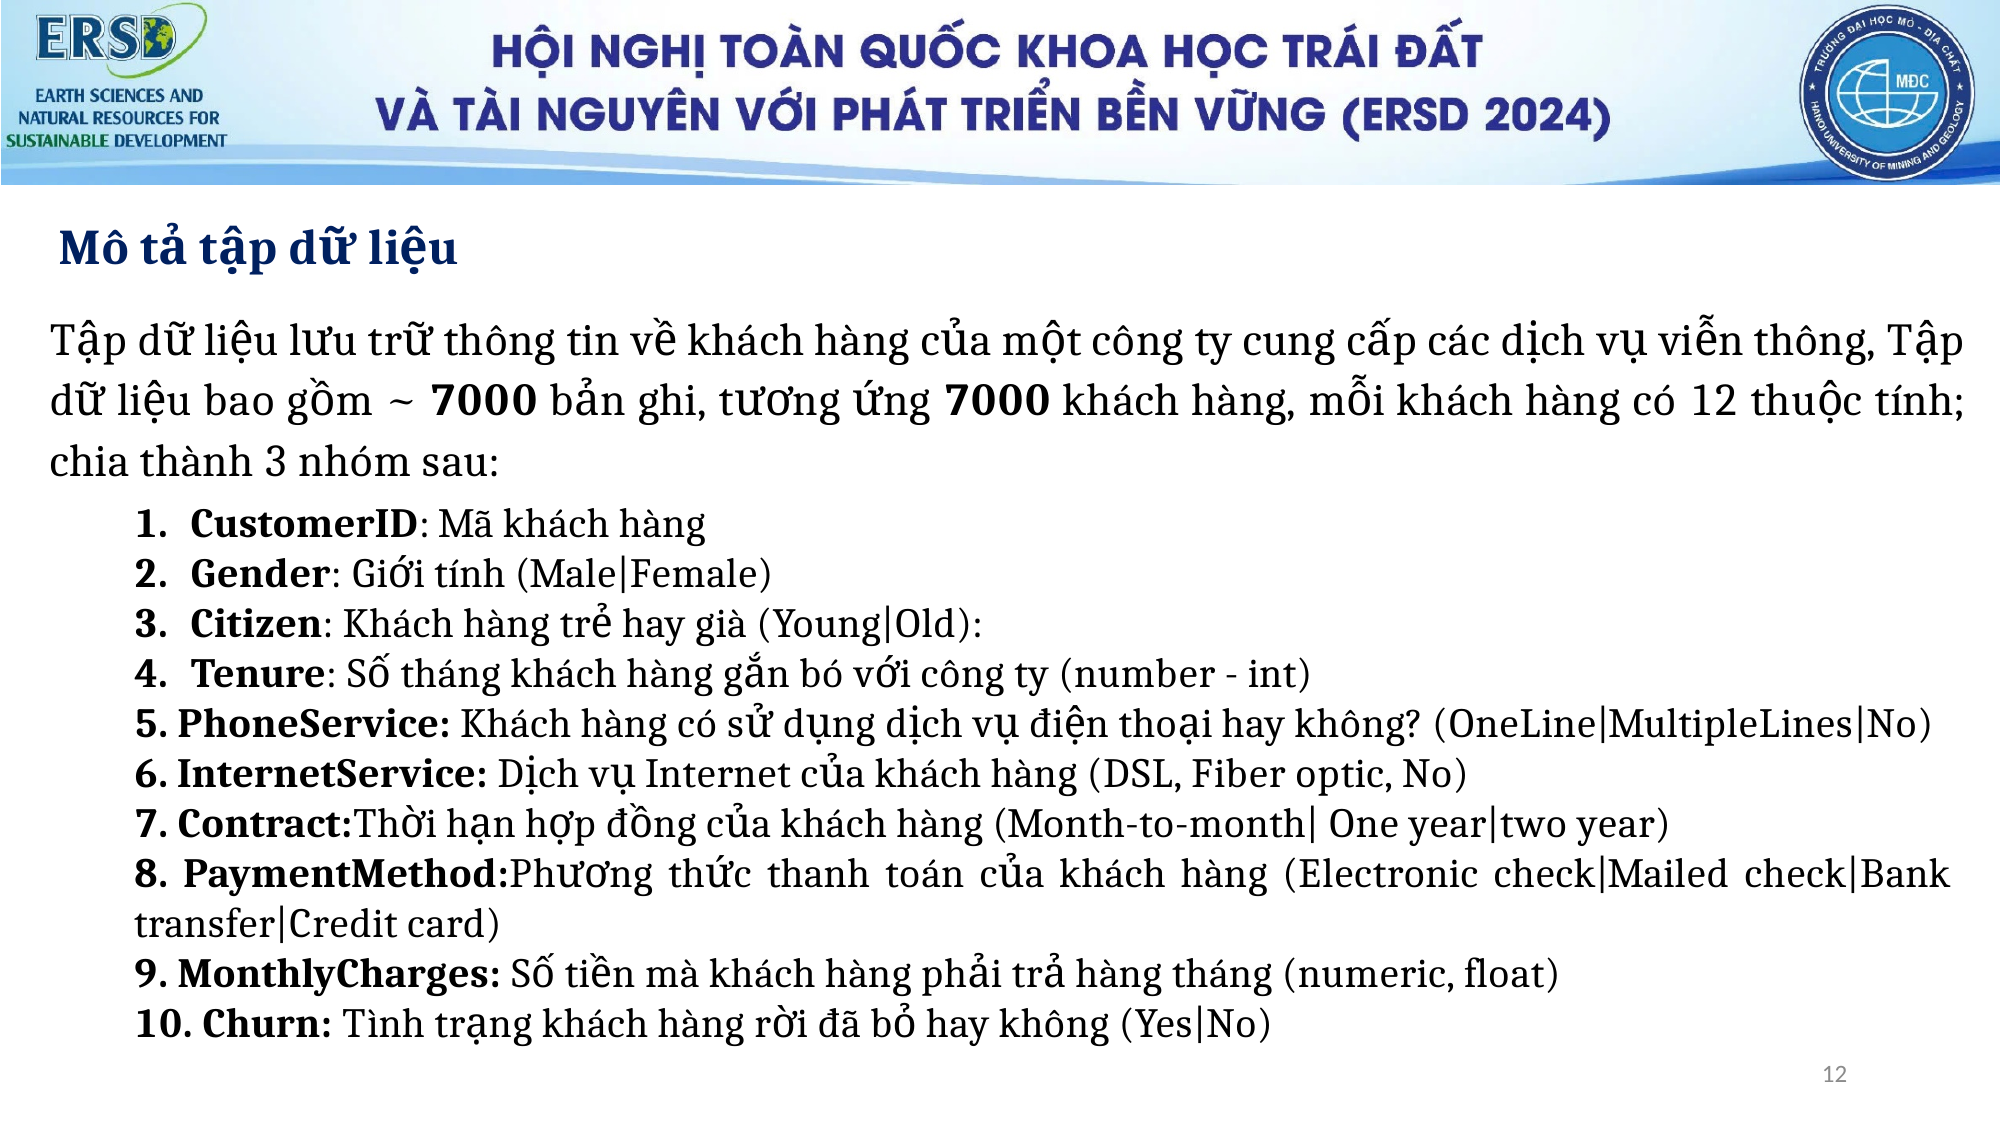

Mô tả tập dữ liệu
Tập dữ liệu lưu trữ thông tin về khách hàng của một công ty cung cấp các dịch vụ viễn thông, Tập dữ liệu bao gồm ~ 7000 bản ghi, tương ứng 7000 khách hàng, mỗi khách hàng có 12 thuộc tính; chia thành 3 nhóm sau:

CustomerID: Mã khách hàng
Gender: Giới tính (Male|Female)
Citizen: Khách hàng trẻ hay già (Young|Old):
Tenure: Số tháng khách hàng gắn bó với công ty (number - int)
5. PhoneService: Khách hàng có sử dụng dịch vụ điện thoại hay không? (OneLine|MultipleLines|No)
6. InternetService: Dịch vụ Internet của khách hàng (DSL, Fiber optic, No)
7. Contract:Thời hạn hợp đồng của khách hàng (Month-to-month| One year|two year)
8. PaymentMethod:Phương thức thanh toán của khách hàng (Electronic check|Mailed check|Bank transfer|Credit card)
9. MonthlyCharges: Số tiền mà khách hàng phải trả hàng tháng (numeric, float)
10. Churn: Tình trạng khách hàng rời đã bỏ hay không (Yes|No)

12